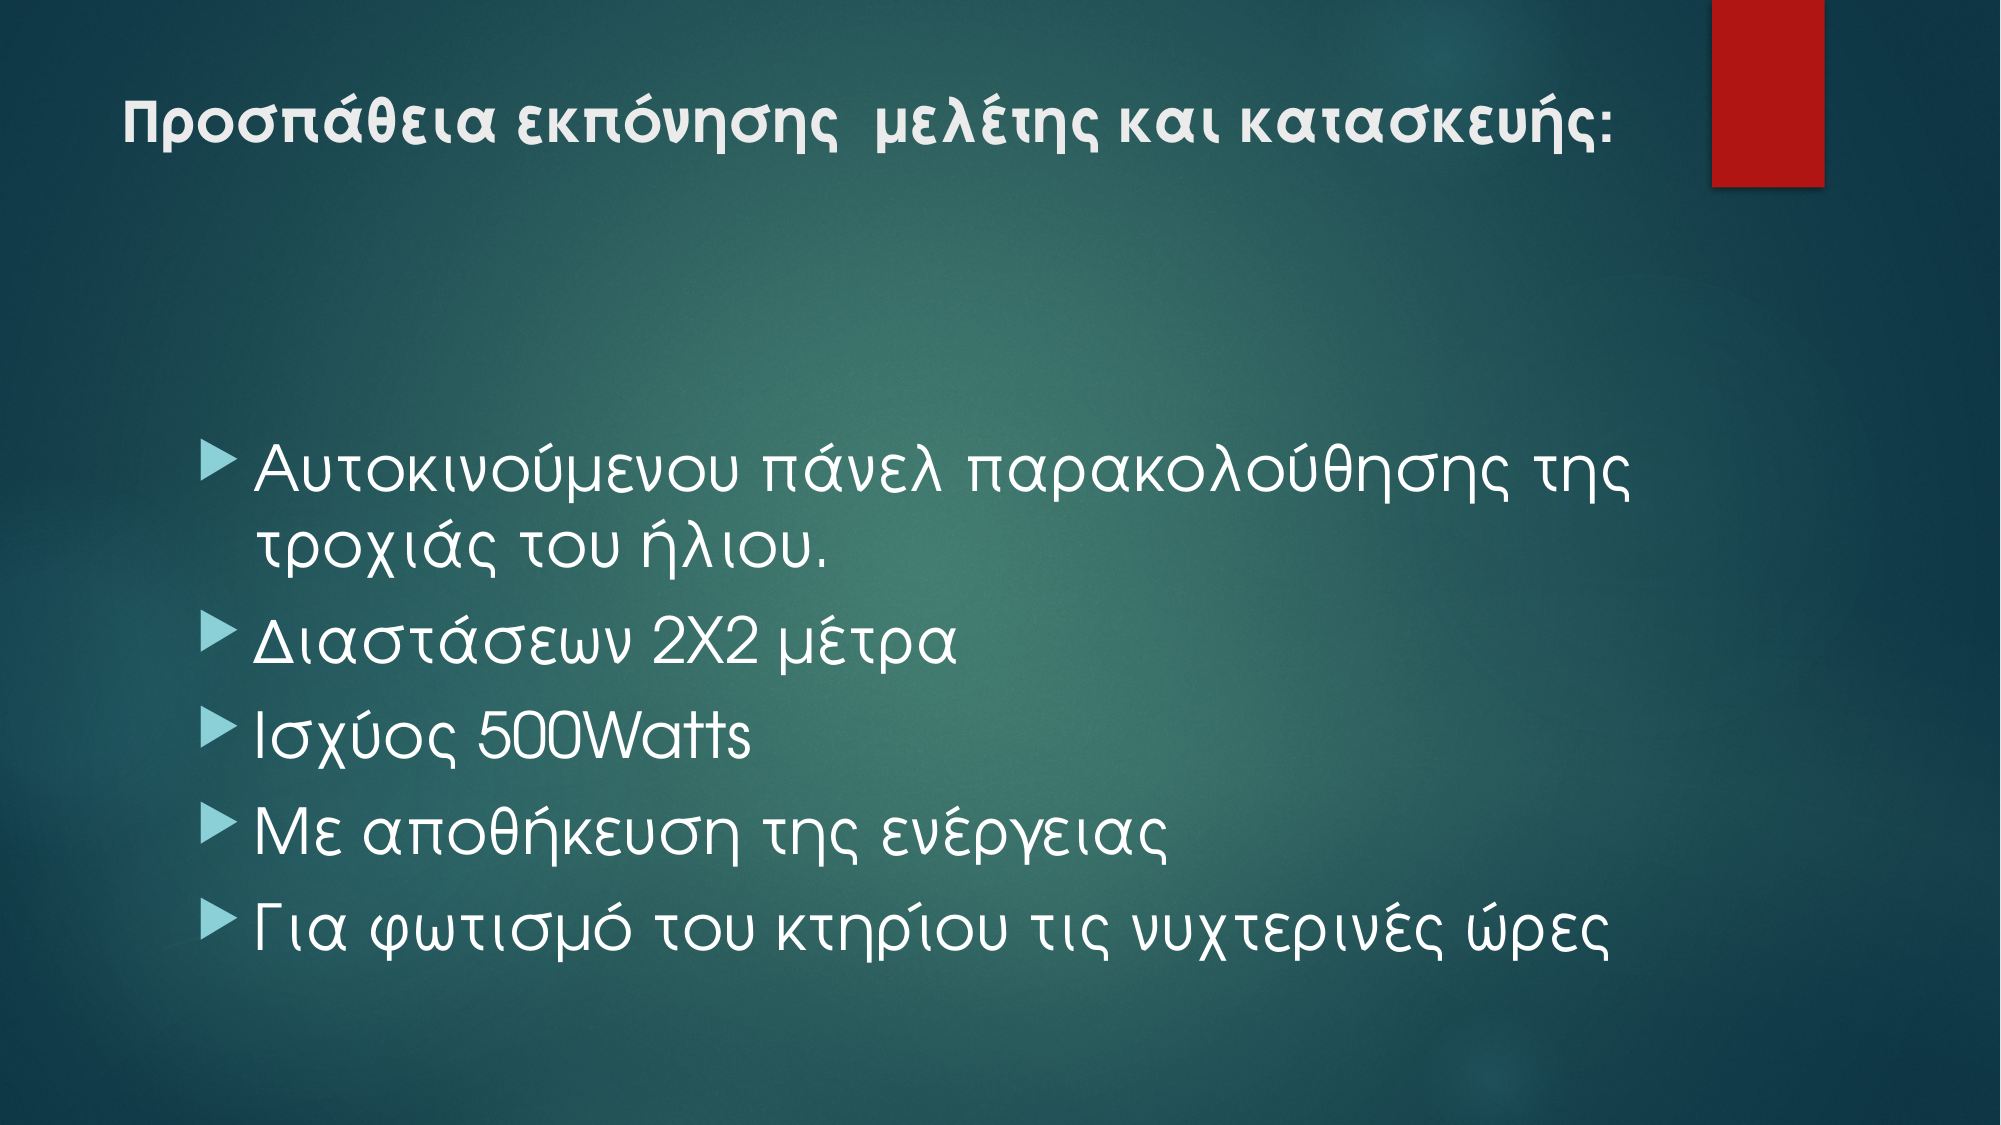

# Προσπάθεια εκπόνησης  μελέτης και κατασκευής:

Αυτοκινούμενου πάνελ παρακολούθησης της τροχιάς του ήλιου.
Διαστάσεων 2Χ2 μέτρα
Ισχύος 500Watts
Με αποθήκευση της ενέργειας
Για φωτισμό του κτηρίου τις νυχτερινές ώρες